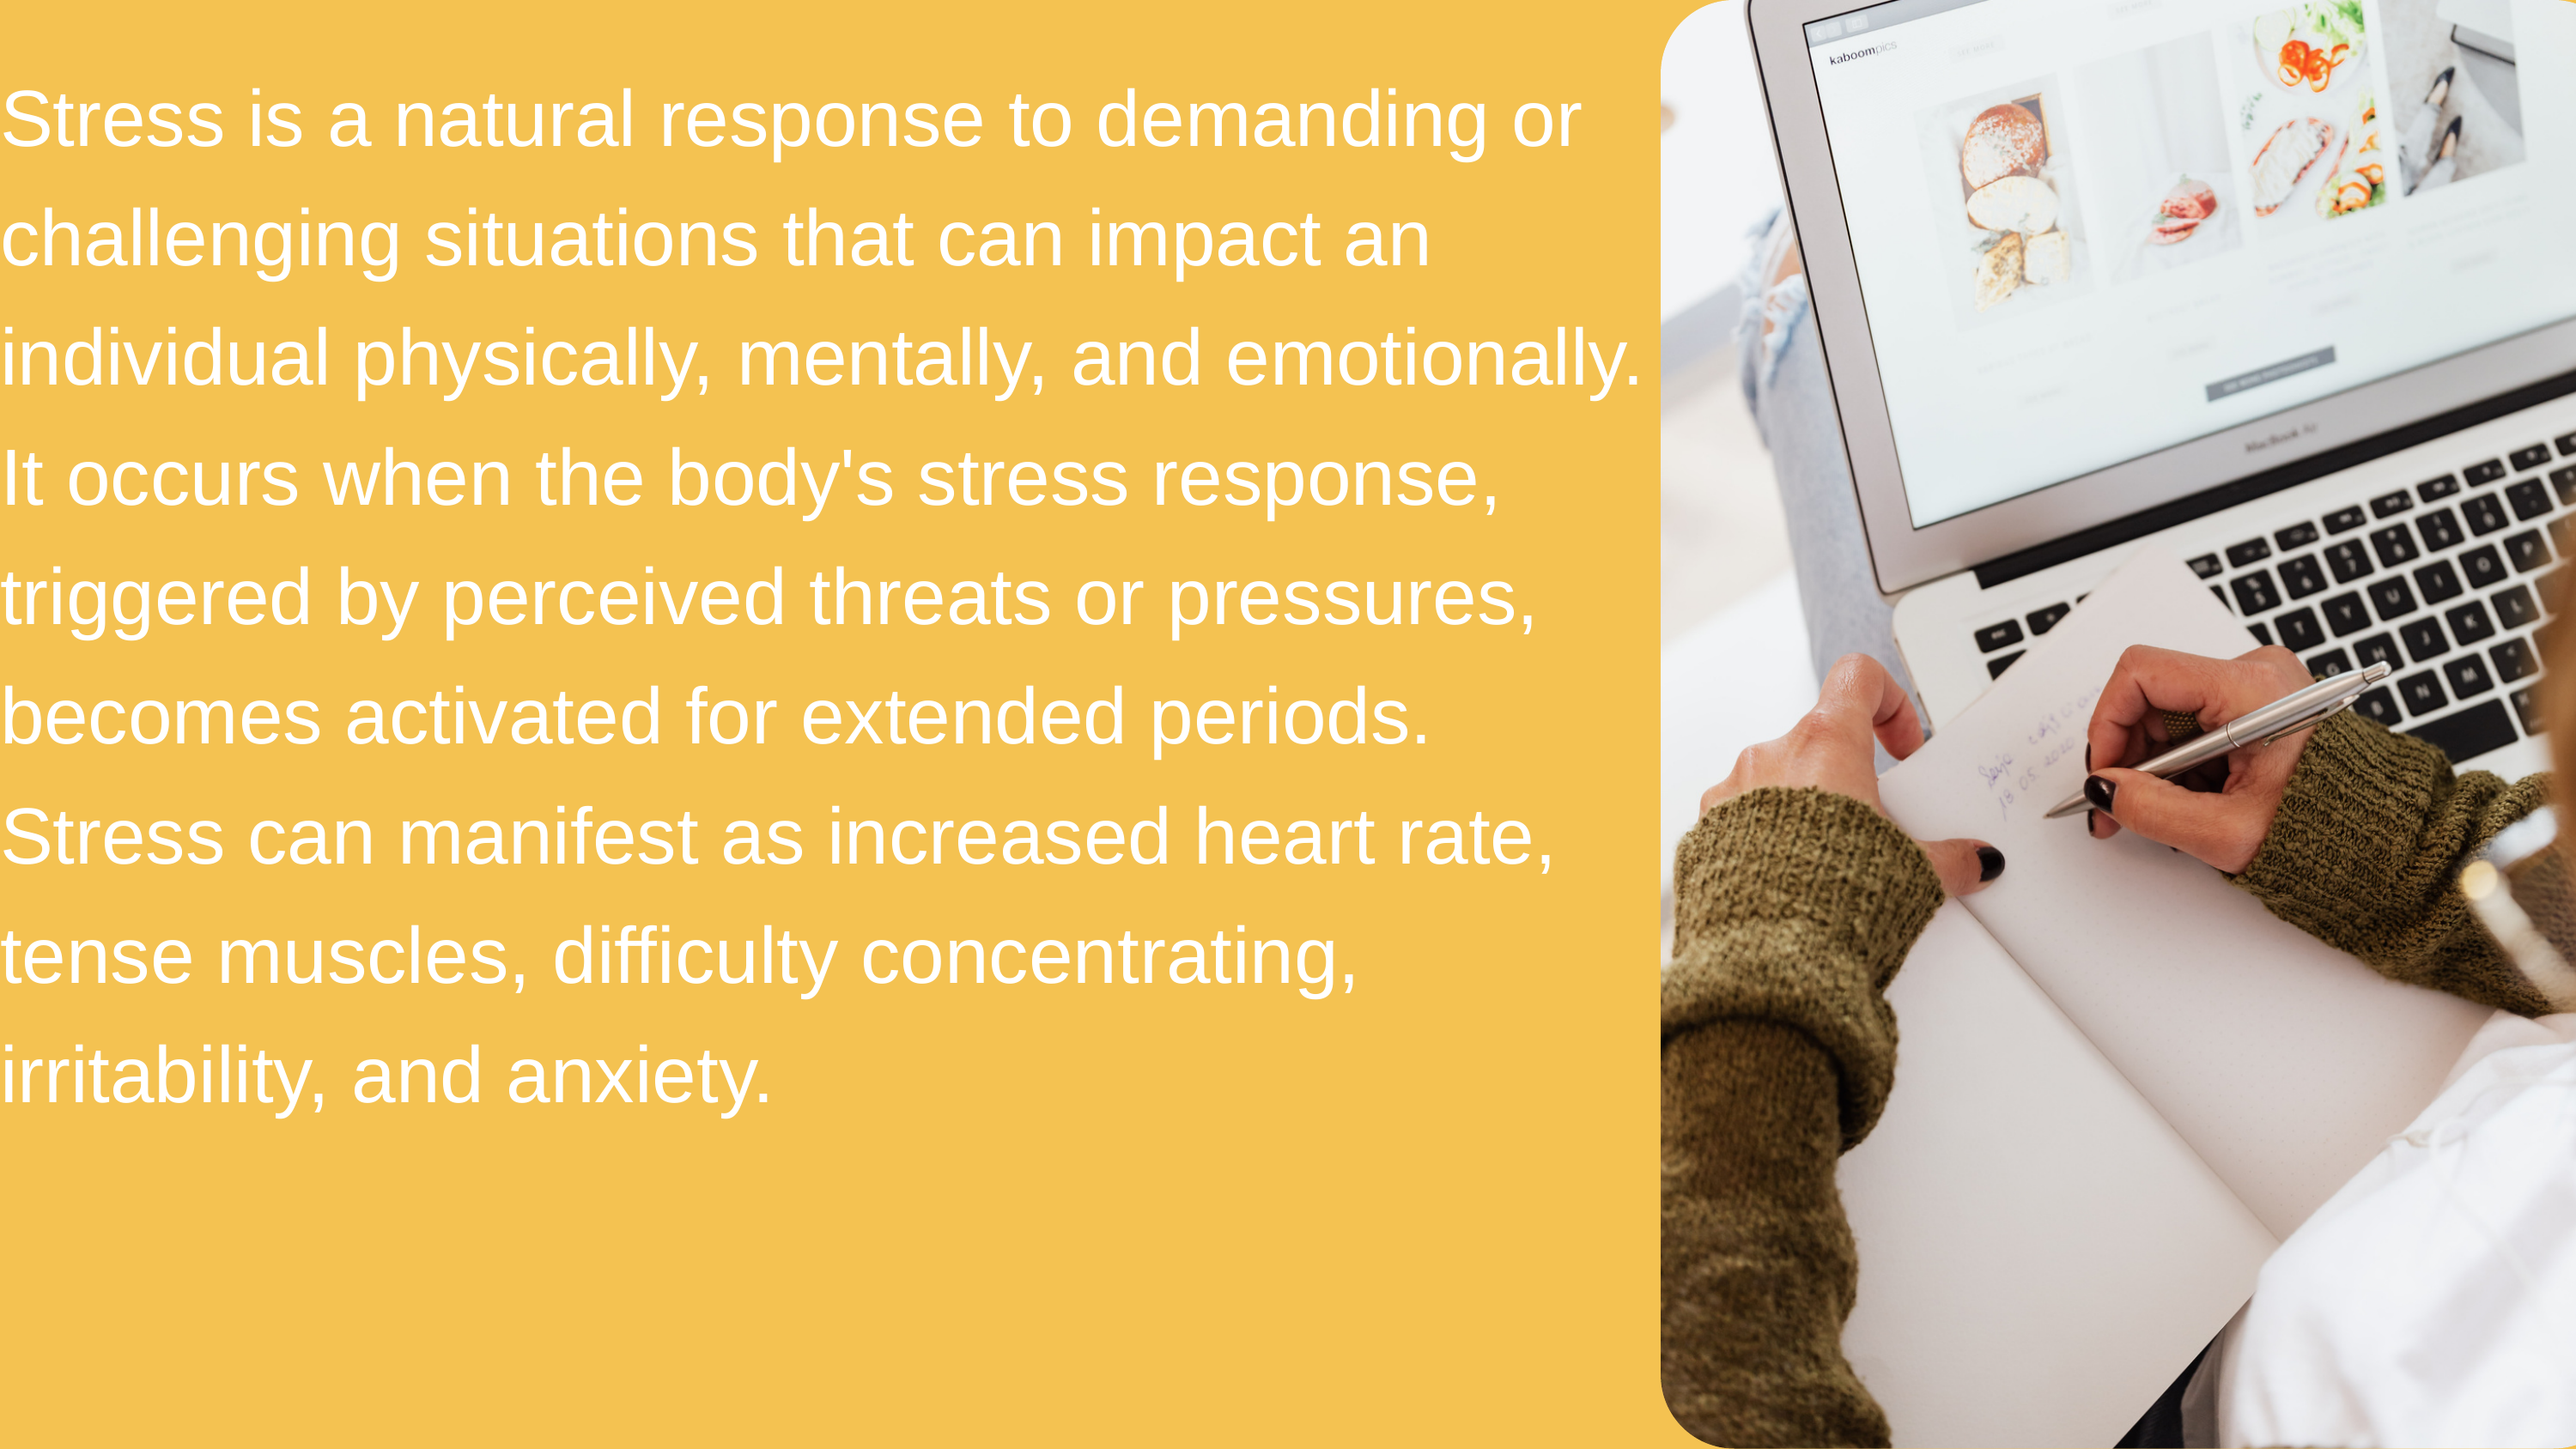

Stress is a natural response to demanding or challenging situations that can impact an individual physically, mentally, and emotionally. It occurs when the body's stress response, triggered by perceived threats or pressures, becomes activated for extended periods. Stress can manifest as increased heart rate, tense muscles, difficulty concentrating, irritability, and anxiety.